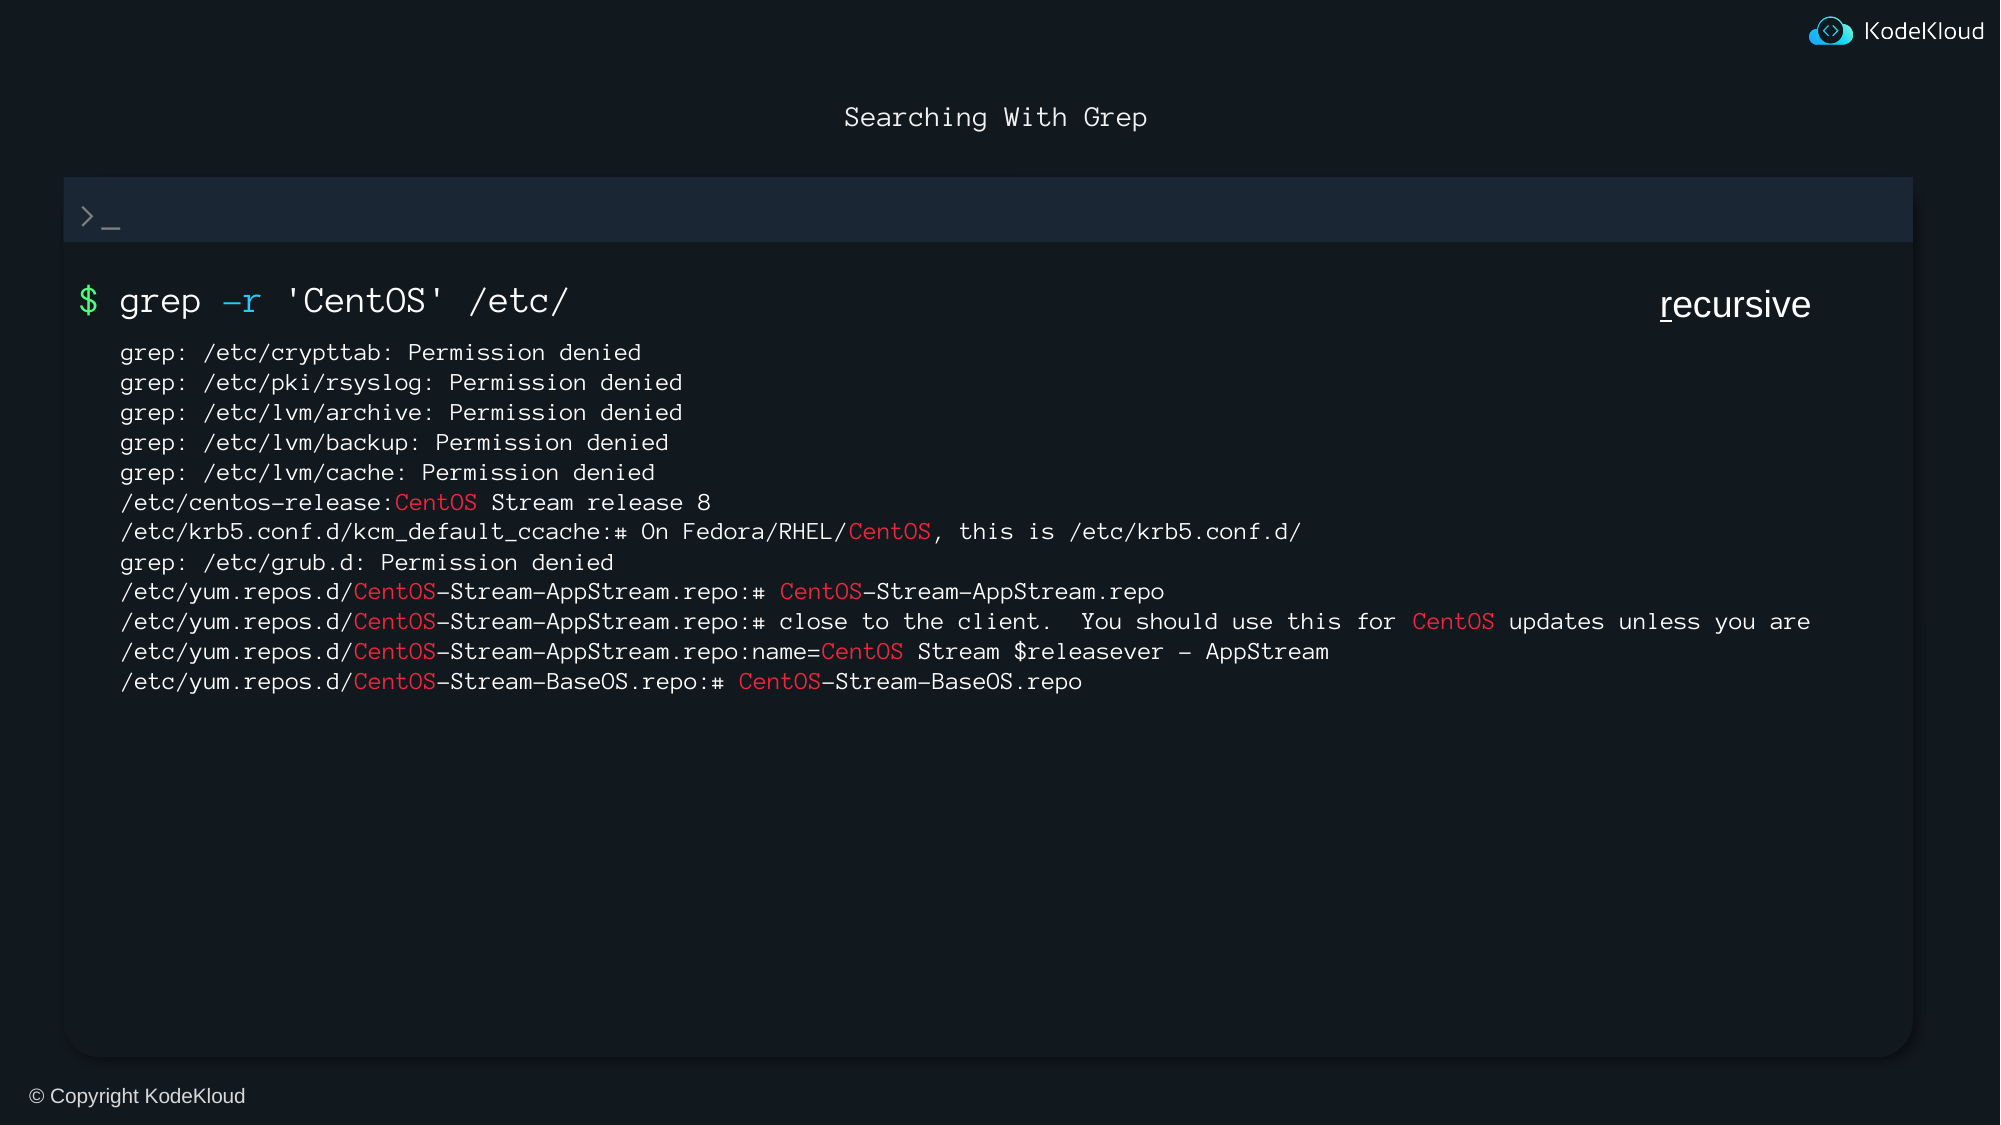

# Searching With Grep
$ grep –r 'CentOS' /etc/
recursive
grep: /etc/crypttab: Permission denied
grep: /etc/pki/rsyslog: Permission denied
grep: /etc/lvm/archive: Permission denied
grep: /etc/lvm/backup: Permission denied
grep: /etc/lvm/cache: Permission denied
/etc/centos-release:CentOS Stream release 8
/etc/krb5.conf.d/kcm_default_ccache:# On Fedora/RHEL/CentOS, this is /etc/krb5.conf.d/
grep: /etc/grub.d: Permission denied
/etc/yum.repos.d/CentOS-Stream-AppStream.repo:# CentOS-Stream-AppStream.repo
/etc/yum.repos.d/CentOS-Stream-AppStream.repo:# close to the client.  You should use this for CentOS updates unless you are
/etc/yum.repos.d/CentOS-Stream-AppStream.repo:name=CentOS Stream $releasever - AppStream
/etc/yum.repos.d/CentOS-Stream-BaseOS.repo:# CentOS-Stream-BaseOS.repo